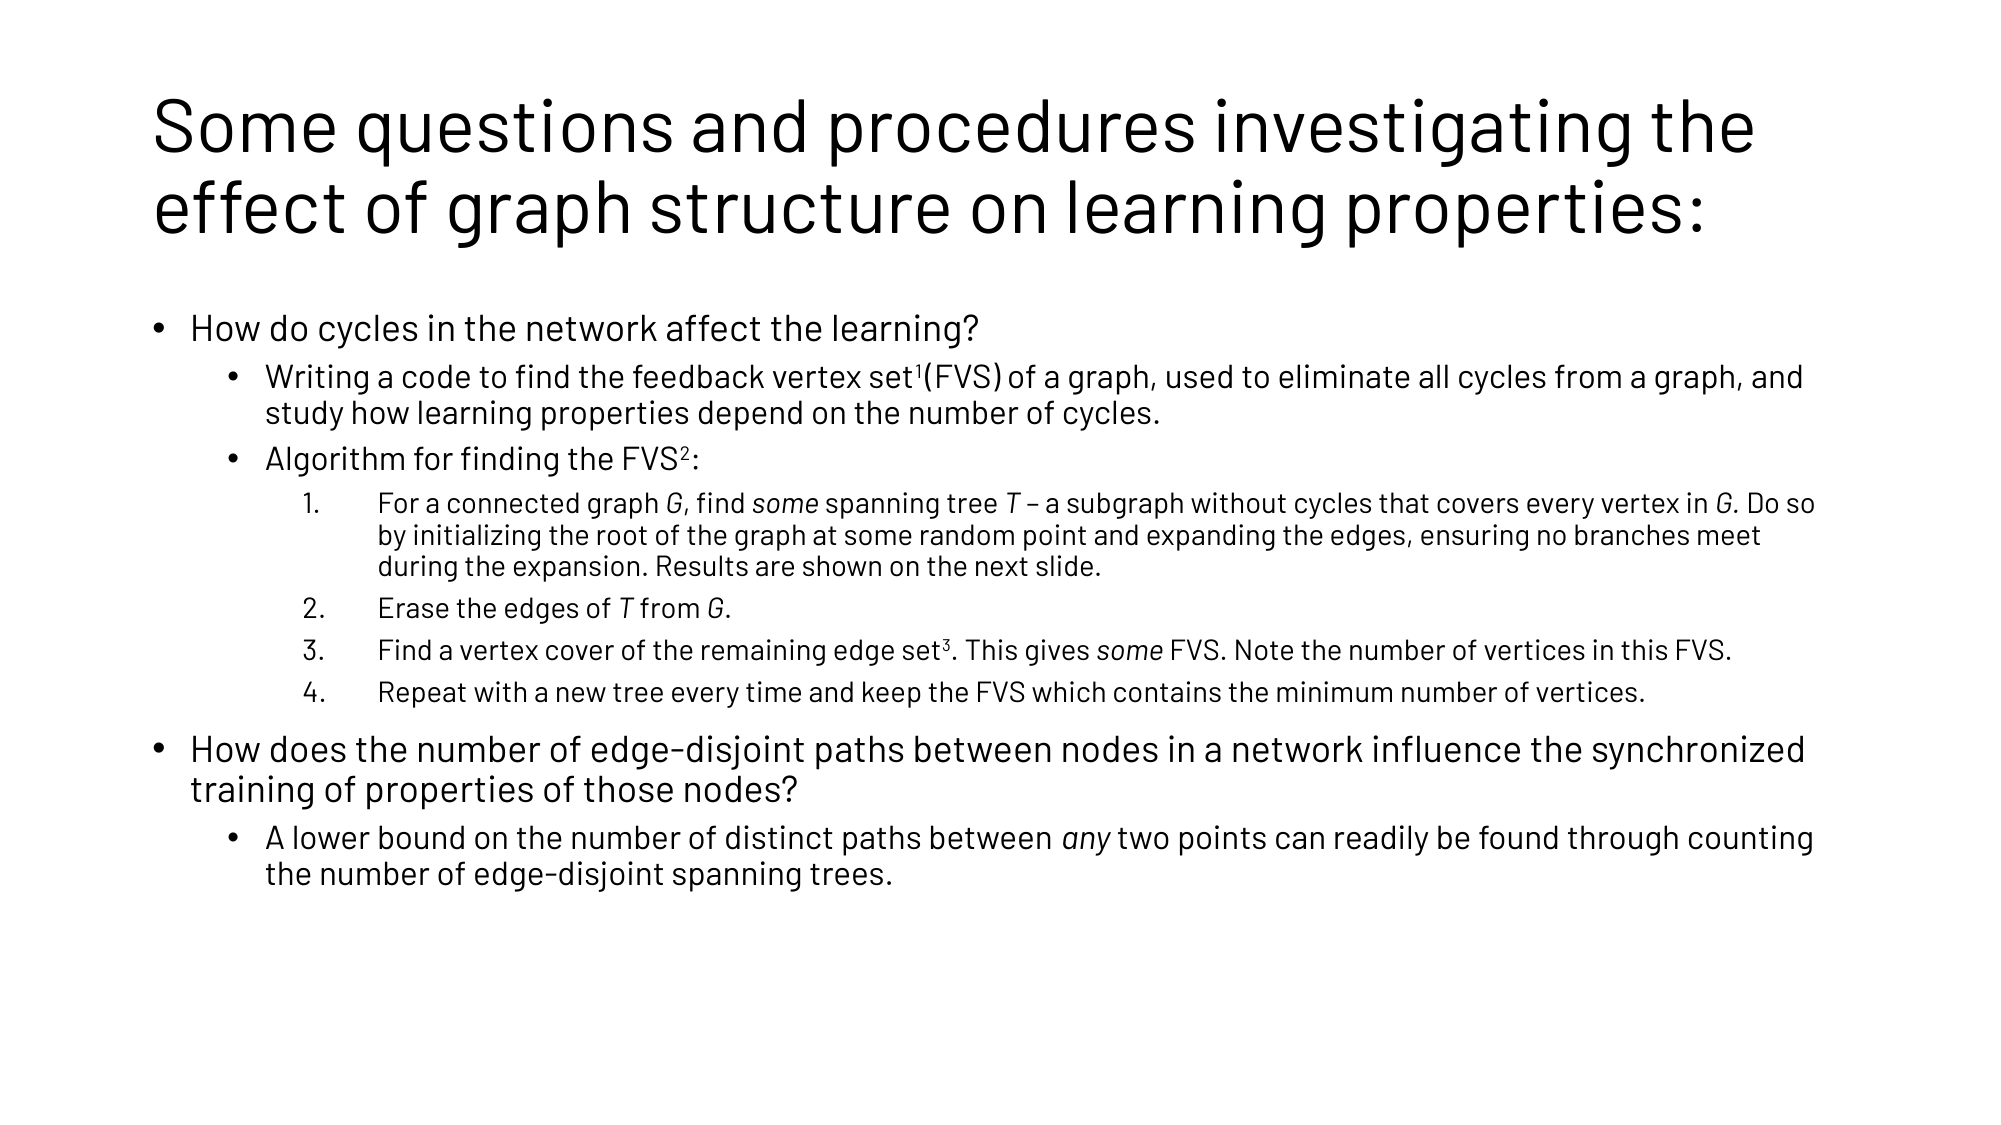

# Some questions and procedures investigating the effect of graph structure on learning properties:
How do cycles in the network affect the learning?
Writing a code to find the feedback vertex set1 (FVS) of a graph, used to eliminate all cycles from a graph, and study how learning properties depend on the number of cycles.
Algorithm for finding the FVS2:
For a connected graph G, find some spanning tree T – a subgraph without cycles that covers every vertex in G. Do so by initializing the root of the graph at some random point and expanding the edges, ensuring no branches meet during the expansion. Results are shown on the next slide.
Erase the edges of T from G.
Find a vertex cover of the remaining edge set3. This gives some FVS. Note the number of vertices in this FVS.
Repeat with a new tree every time and keep the FVS which contains the minimum number of vertices.
How does the number of edge-disjoint paths between nodes in a network influence the synchronized training of properties of those nodes?
A lower bound on the number of distinct paths between any two points can readily be found through counting the number of edge-disjoint spanning trees.